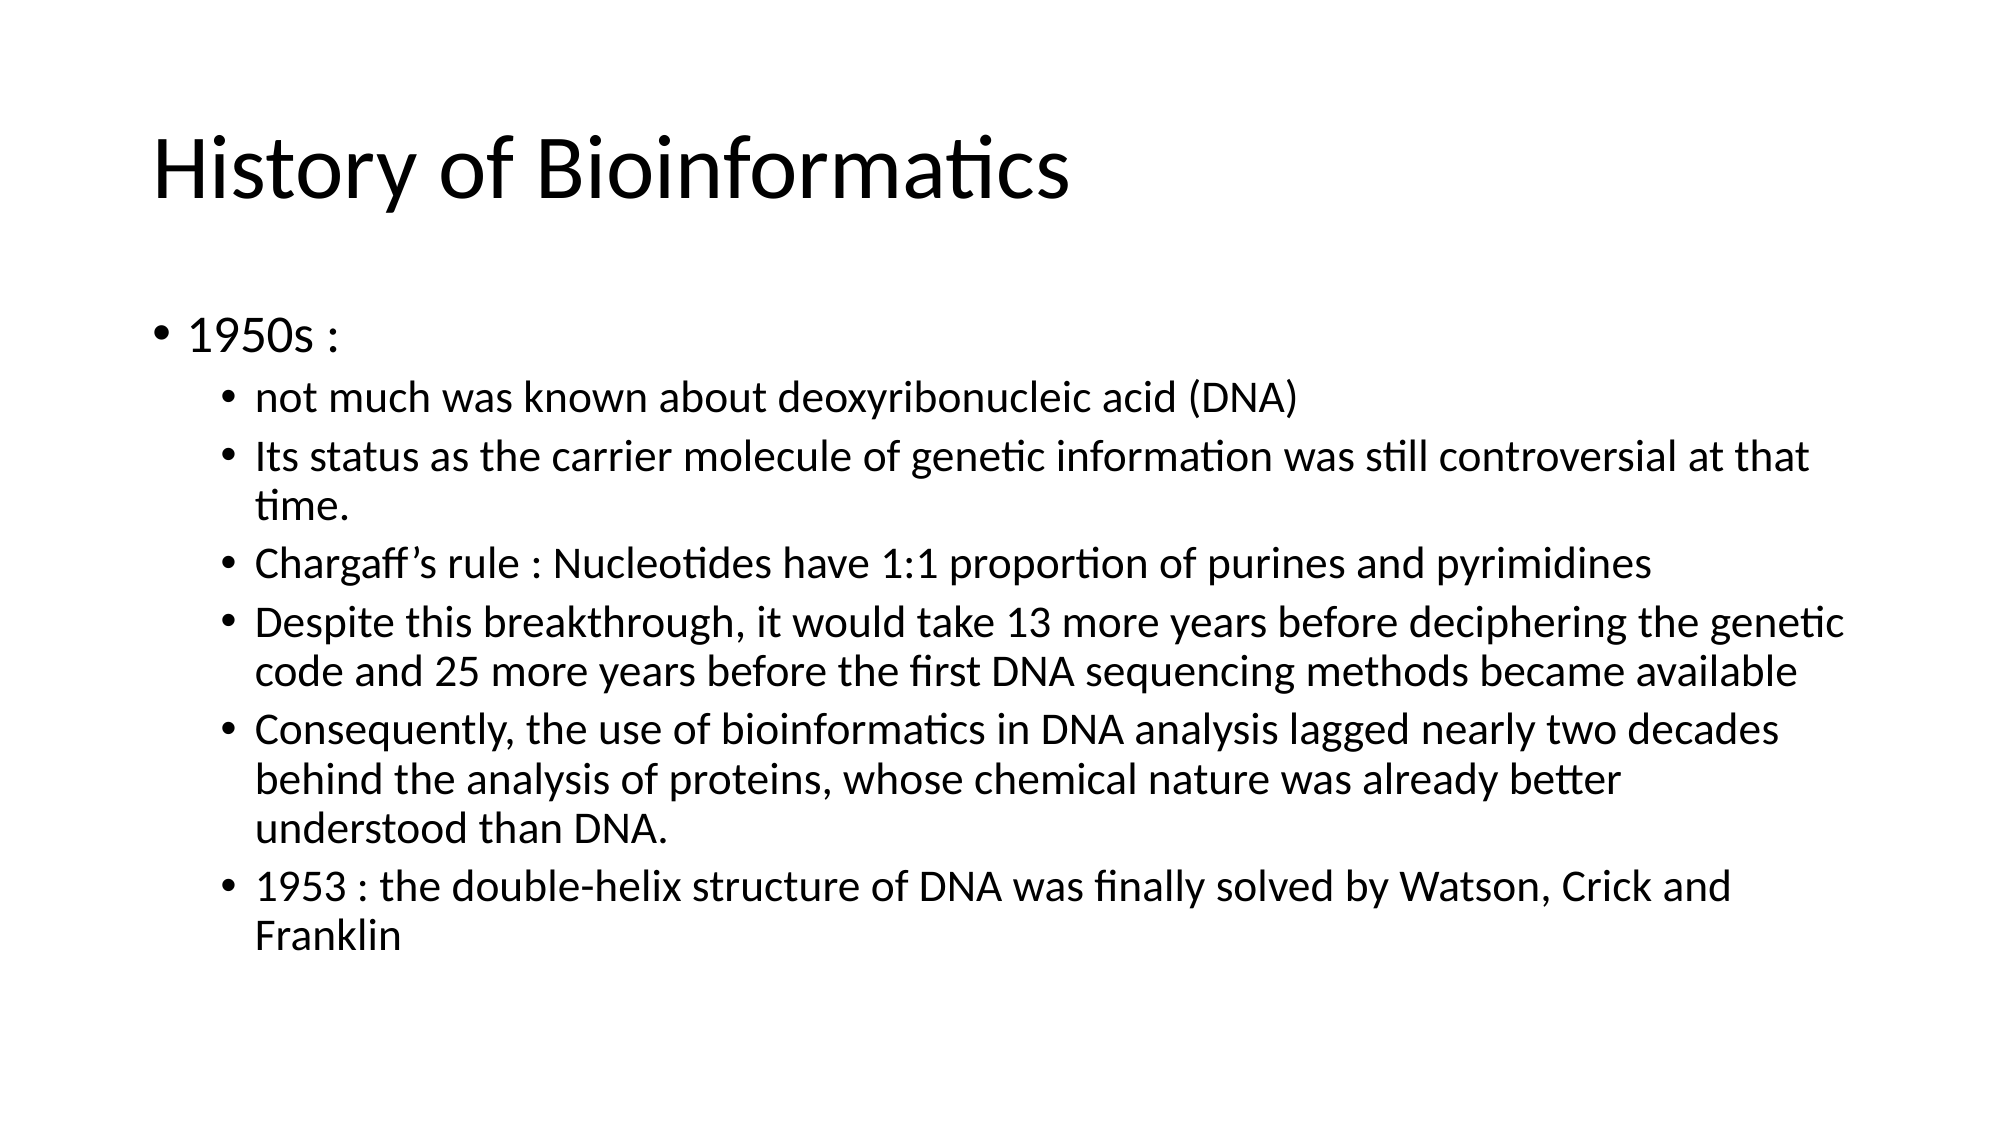

# History of Bioinformatics
1950s :
not much was known about deoxyribonucleic acid (DNA)
Its status as the carrier molecule of genetic information was still controversial at that time.
Chargaff’s rule : Nucleotides have 1:1 proportion of purines and pyrimidines
Despite this breakthrough, it would take 13 more years before deciphering the genetic code and 25 more years before the first DNA sequencing methods became available
Consequently, the use of bioinformatics in DNA analysis lagged nearly two decades behind the analysis of proteins, whose chemical nature was already better understood than DNA.
1953 : the double-helix structure of DNA was finally solved by Watson, Crick and Franklin